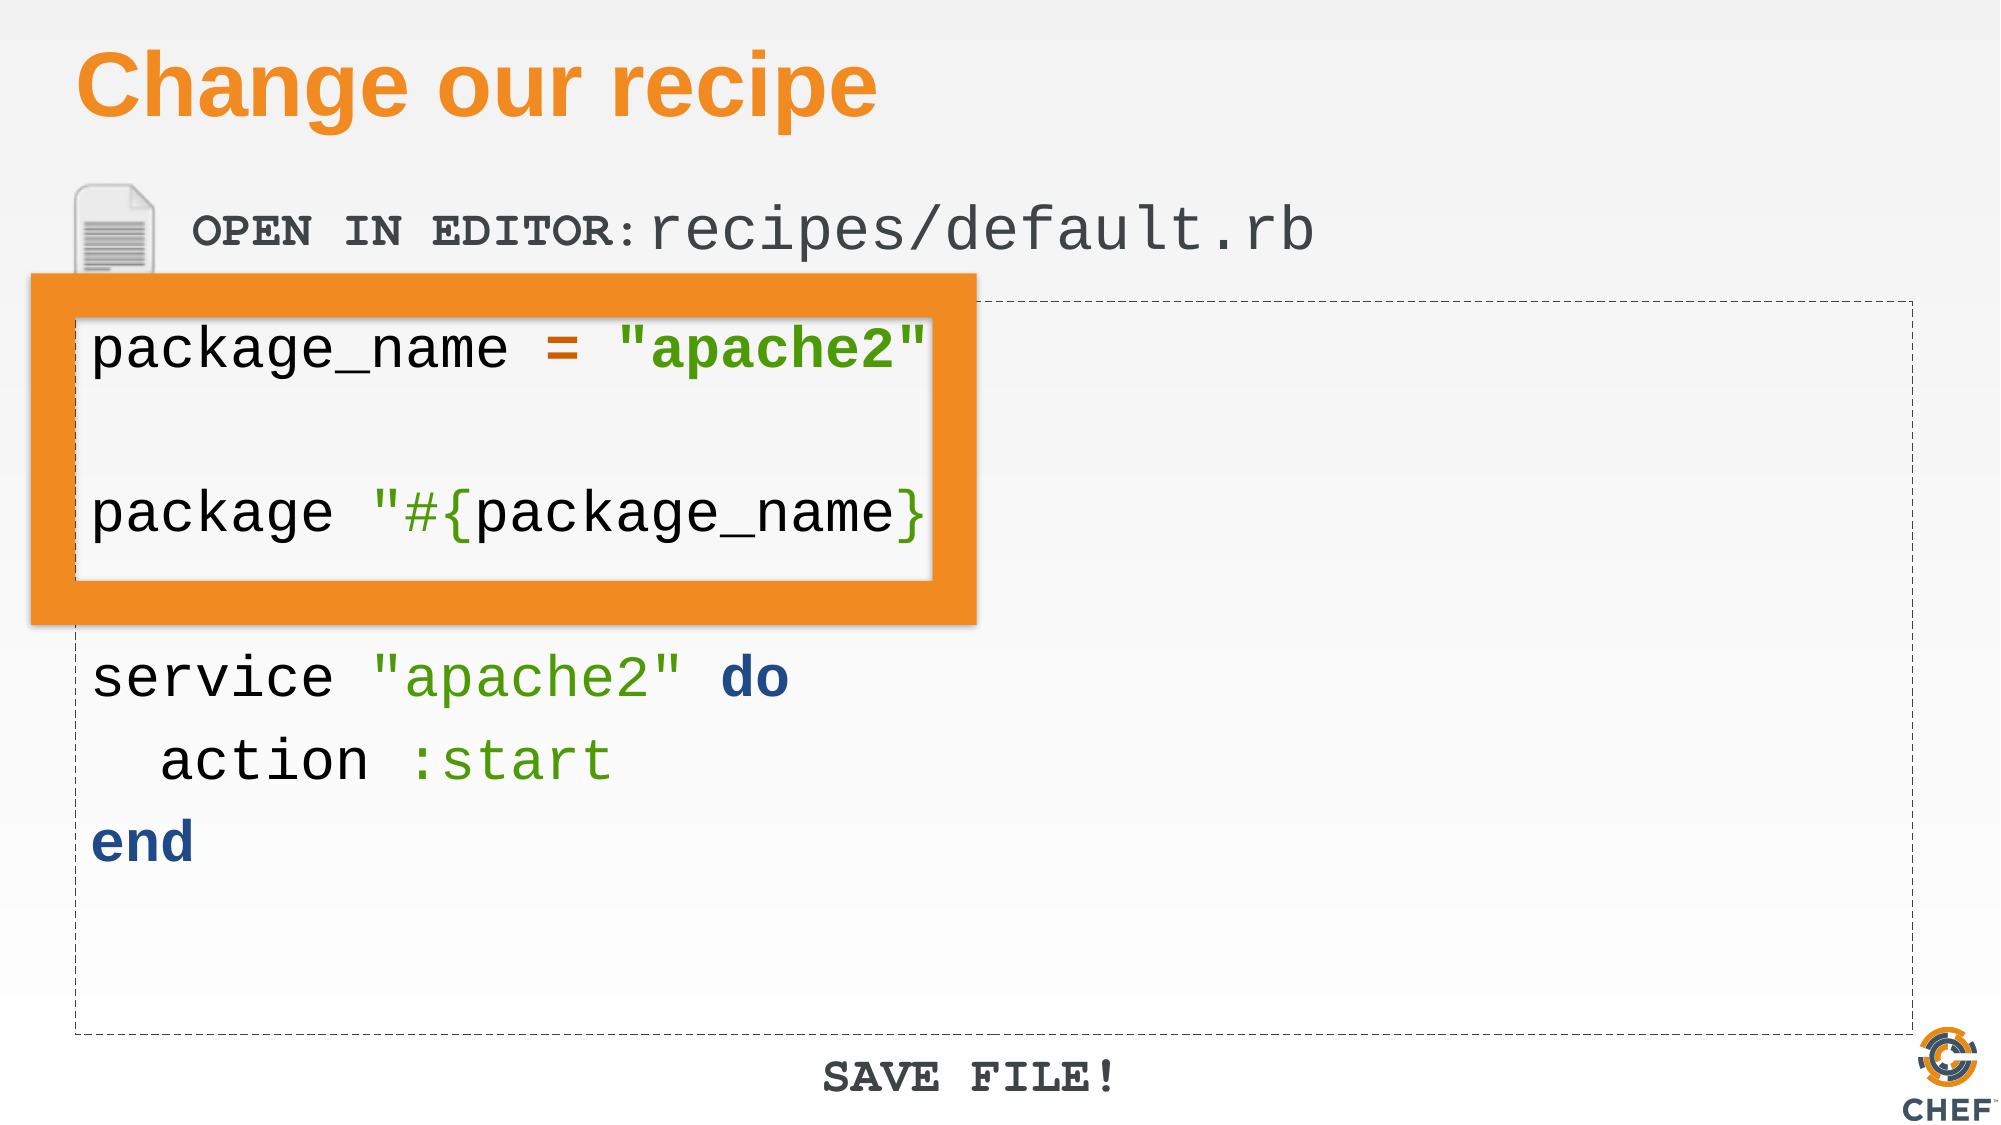

# Change our recipe
recipes/default.rb

package_name = "apache2"

package "#{package_name}"

service "apache2" do
  action :start
end